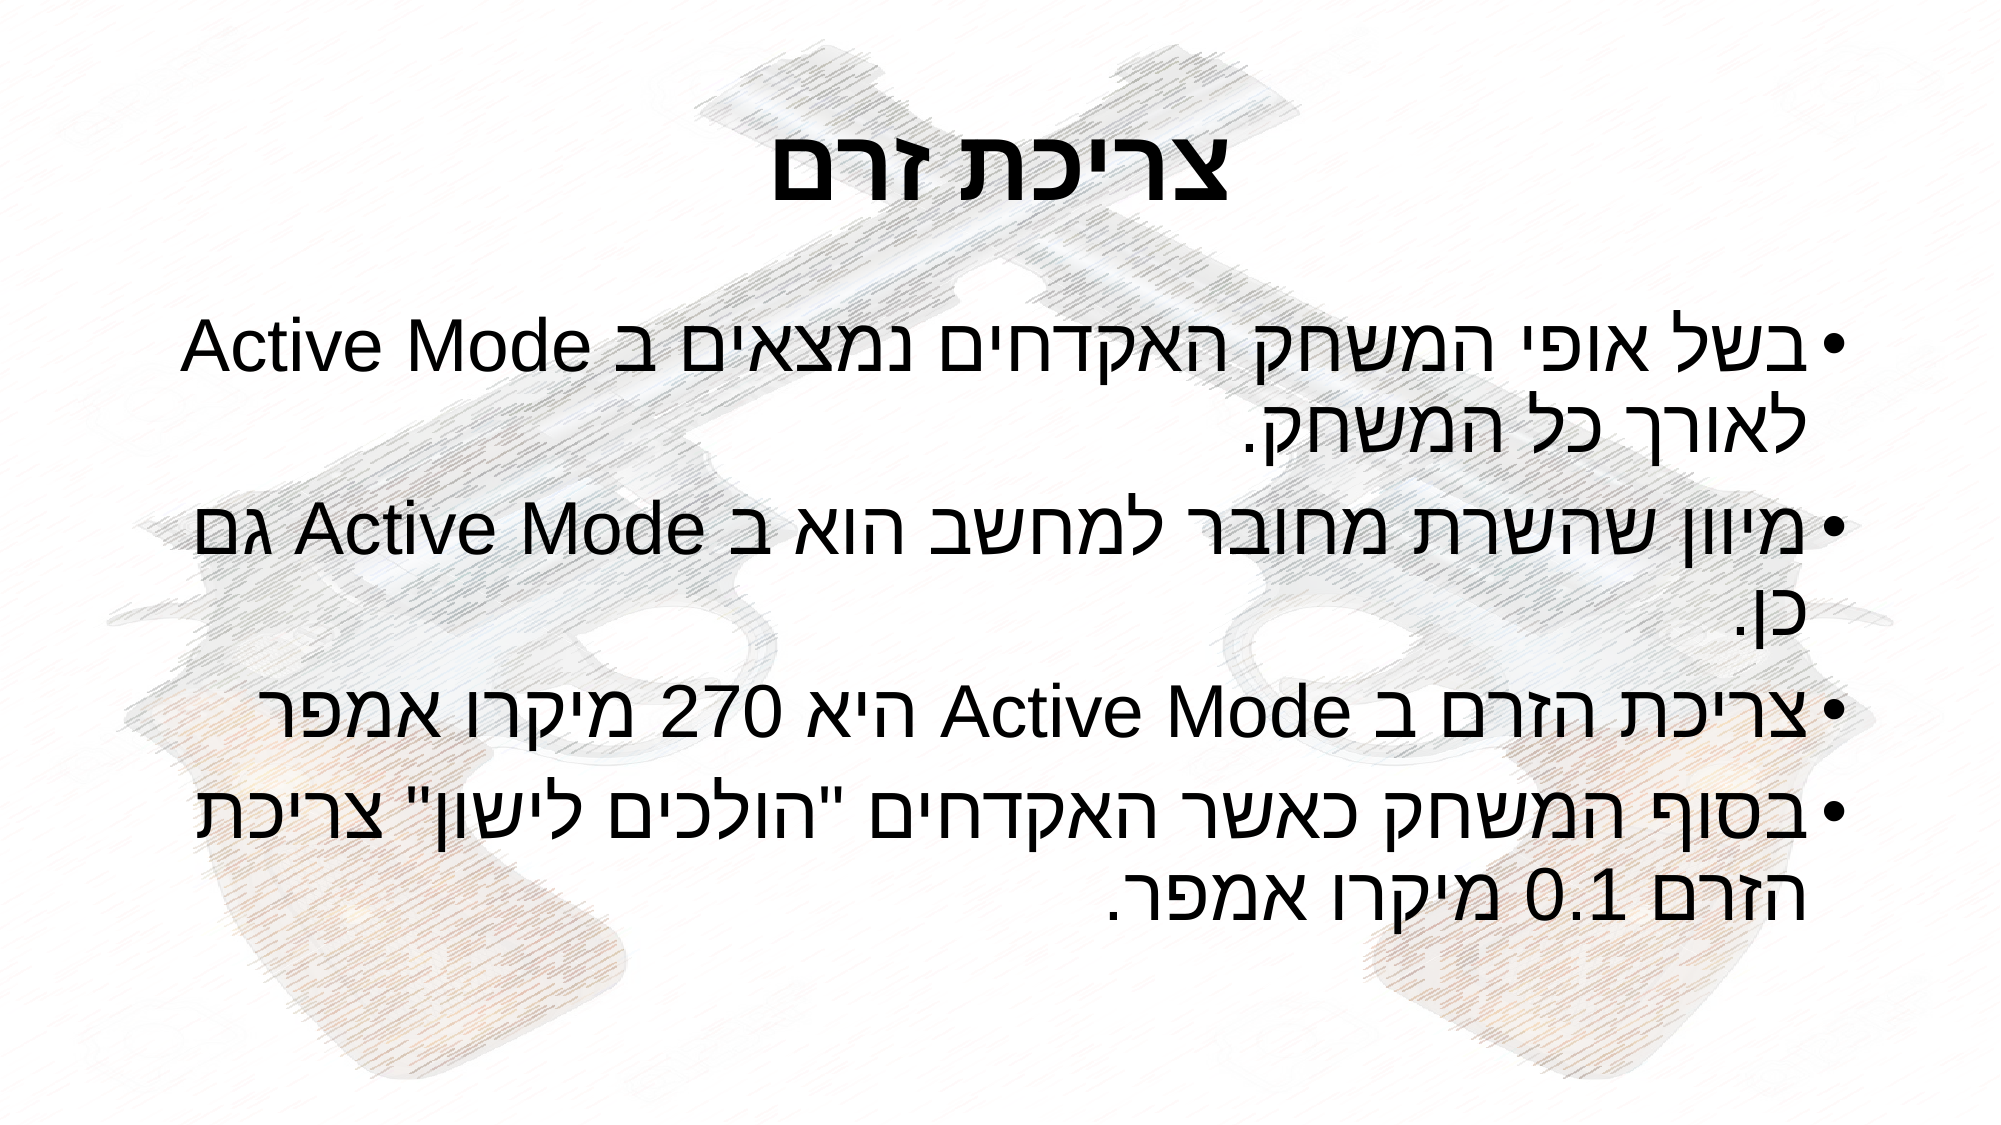

# צריכת זרם
בשל אופי המשחק האקדחים נמצאים ב Active Mode לאורך כל המשחק.
מיוון שהשרת מחובר למחשב הוא ב Active Mode גם כן.
צריכת הזרם ב Active Mode היא 270 מיקרו אמפר
בסוף המשחק כאשר האקדחים "הולכים לישון" צריכת הזרם 0.1 מיקרו אמפר.